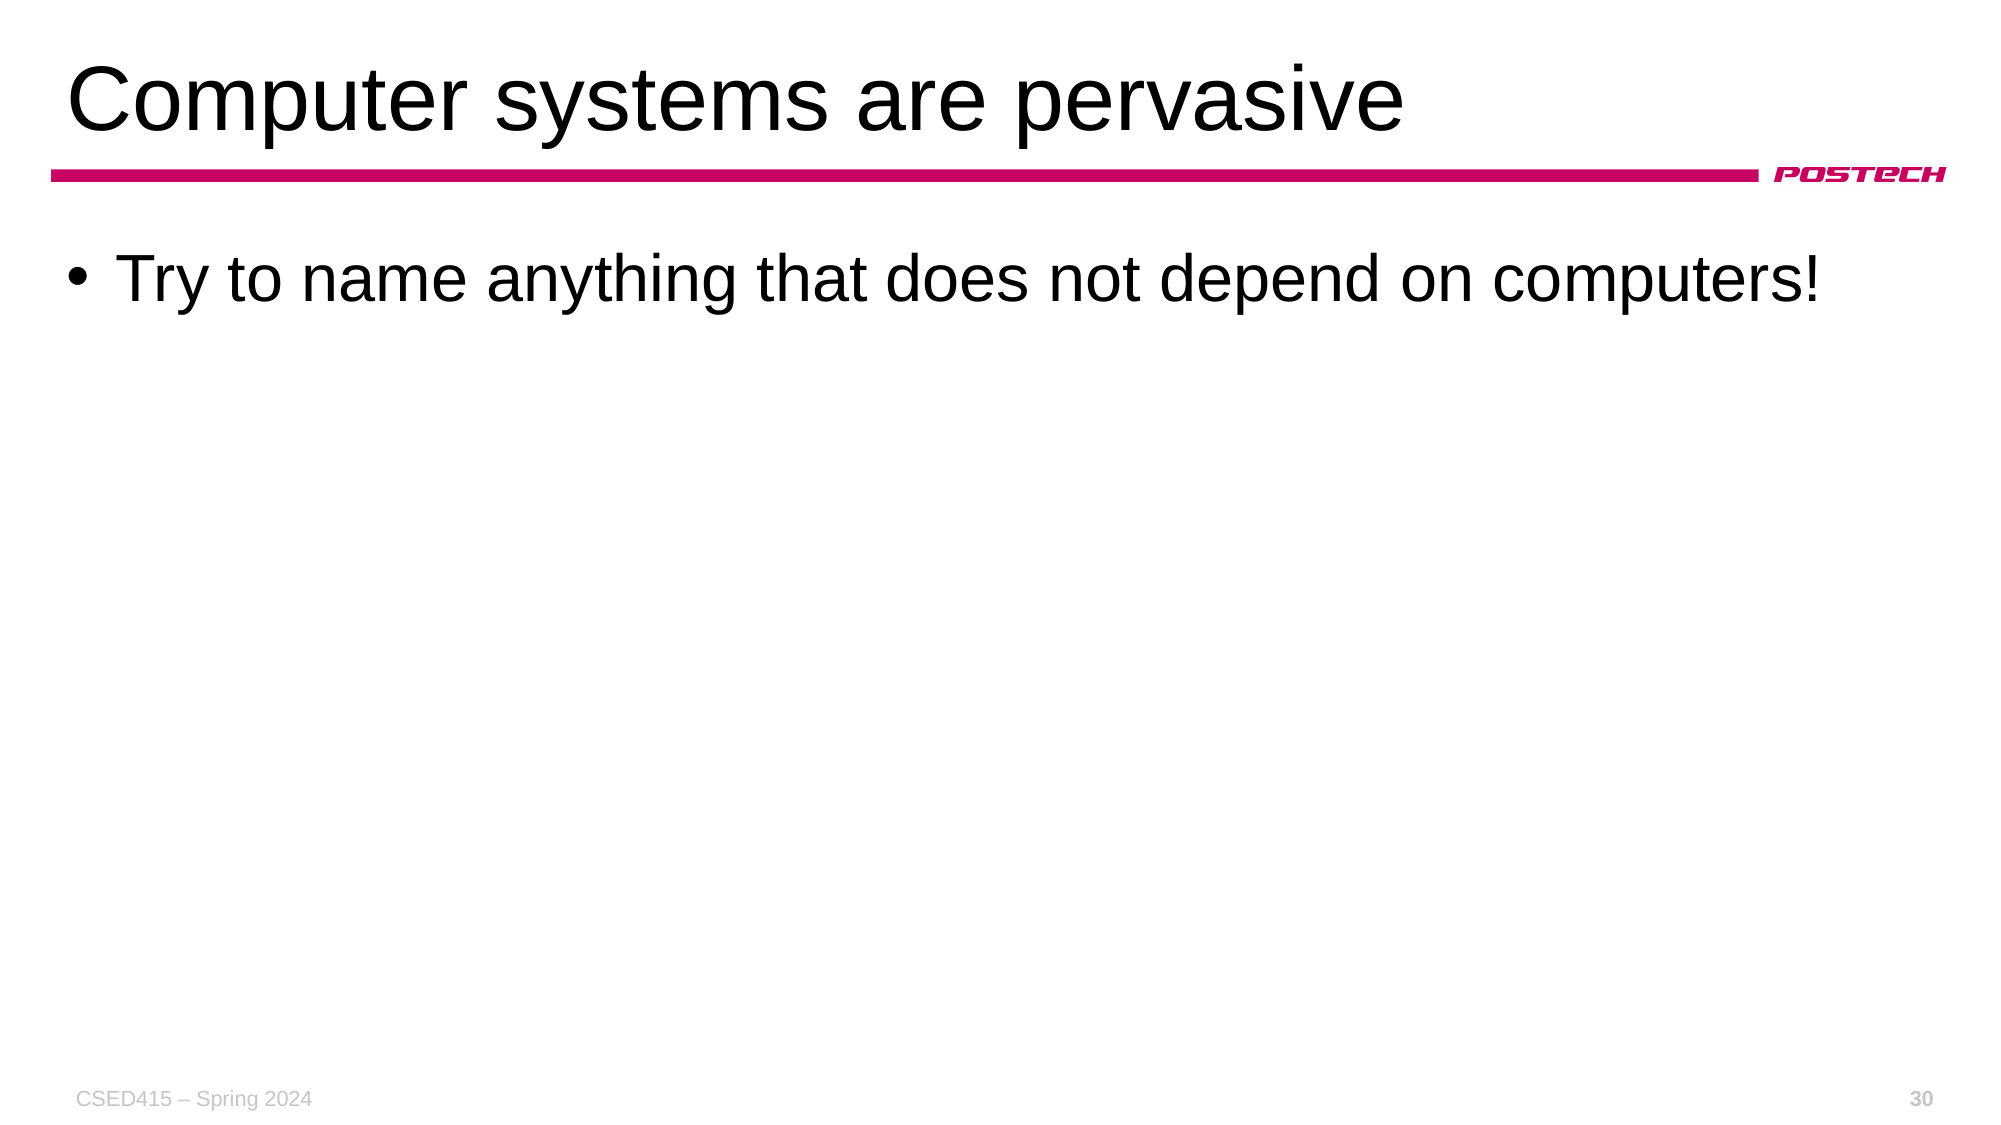

# Computer systems are pervasive
Try to name anything that does not depend on computers!
CSED415 – Spring 2024
30